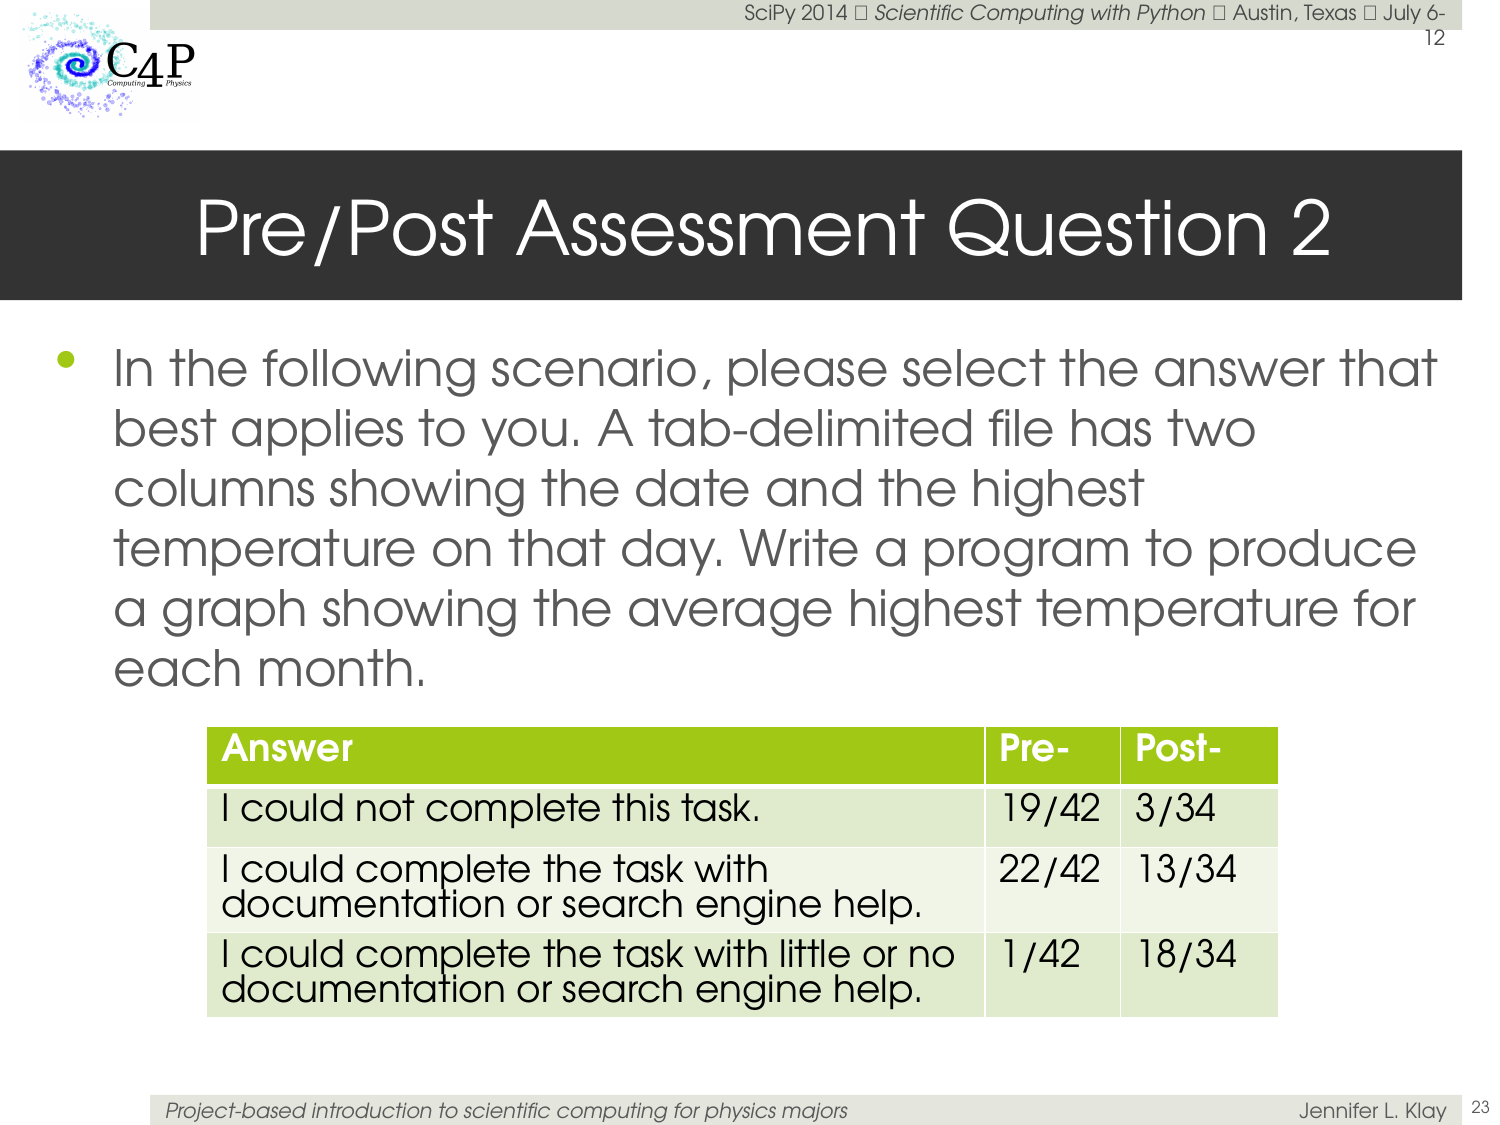

# Pre/Post Assessment Question 2
In the following scenario, please select the answer that best applies to you. A tab-delimited file has two columns showing the date and the highest temperature on that day. Write a program to produce a graph showing the average highest temperature for each month.

| Answer | Pre- | Post- |
| --- | --- | --- |
| I could not complete this task. | 19/42 | 3/34 |
| I could complete the task with documentation or search engine help. | 22/42 | 13/34 |
| I could complete the task with little or no documentation or search engine help. | 1/42 | 18/34 |
23